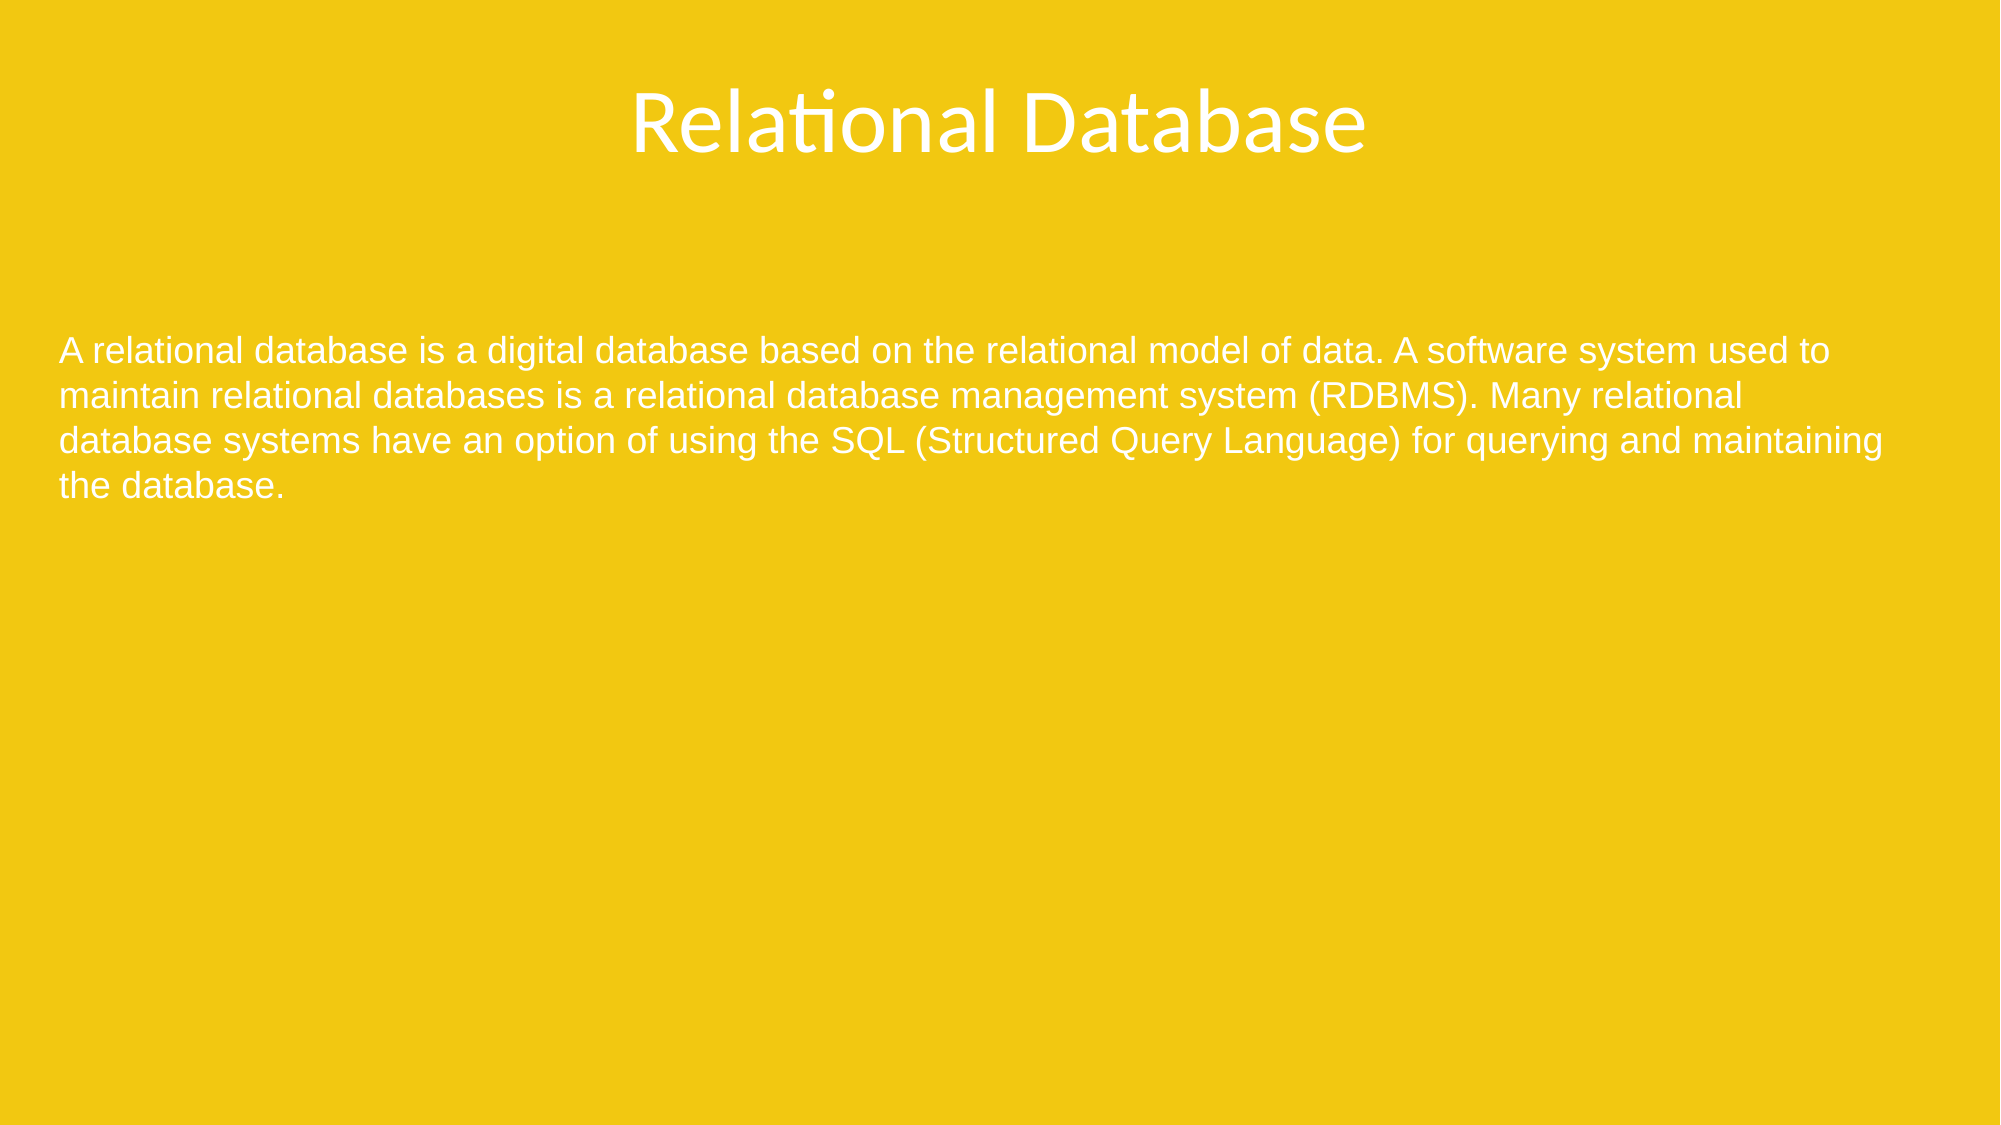

# Relational Database
A relational database is a digital database based on the relational model of data. A software system used to maintain relational databases is a relational database management system (RDBMS). Many relational database systems have an option of using the SQL (Structured Query Language) for querying and maintaining the database.